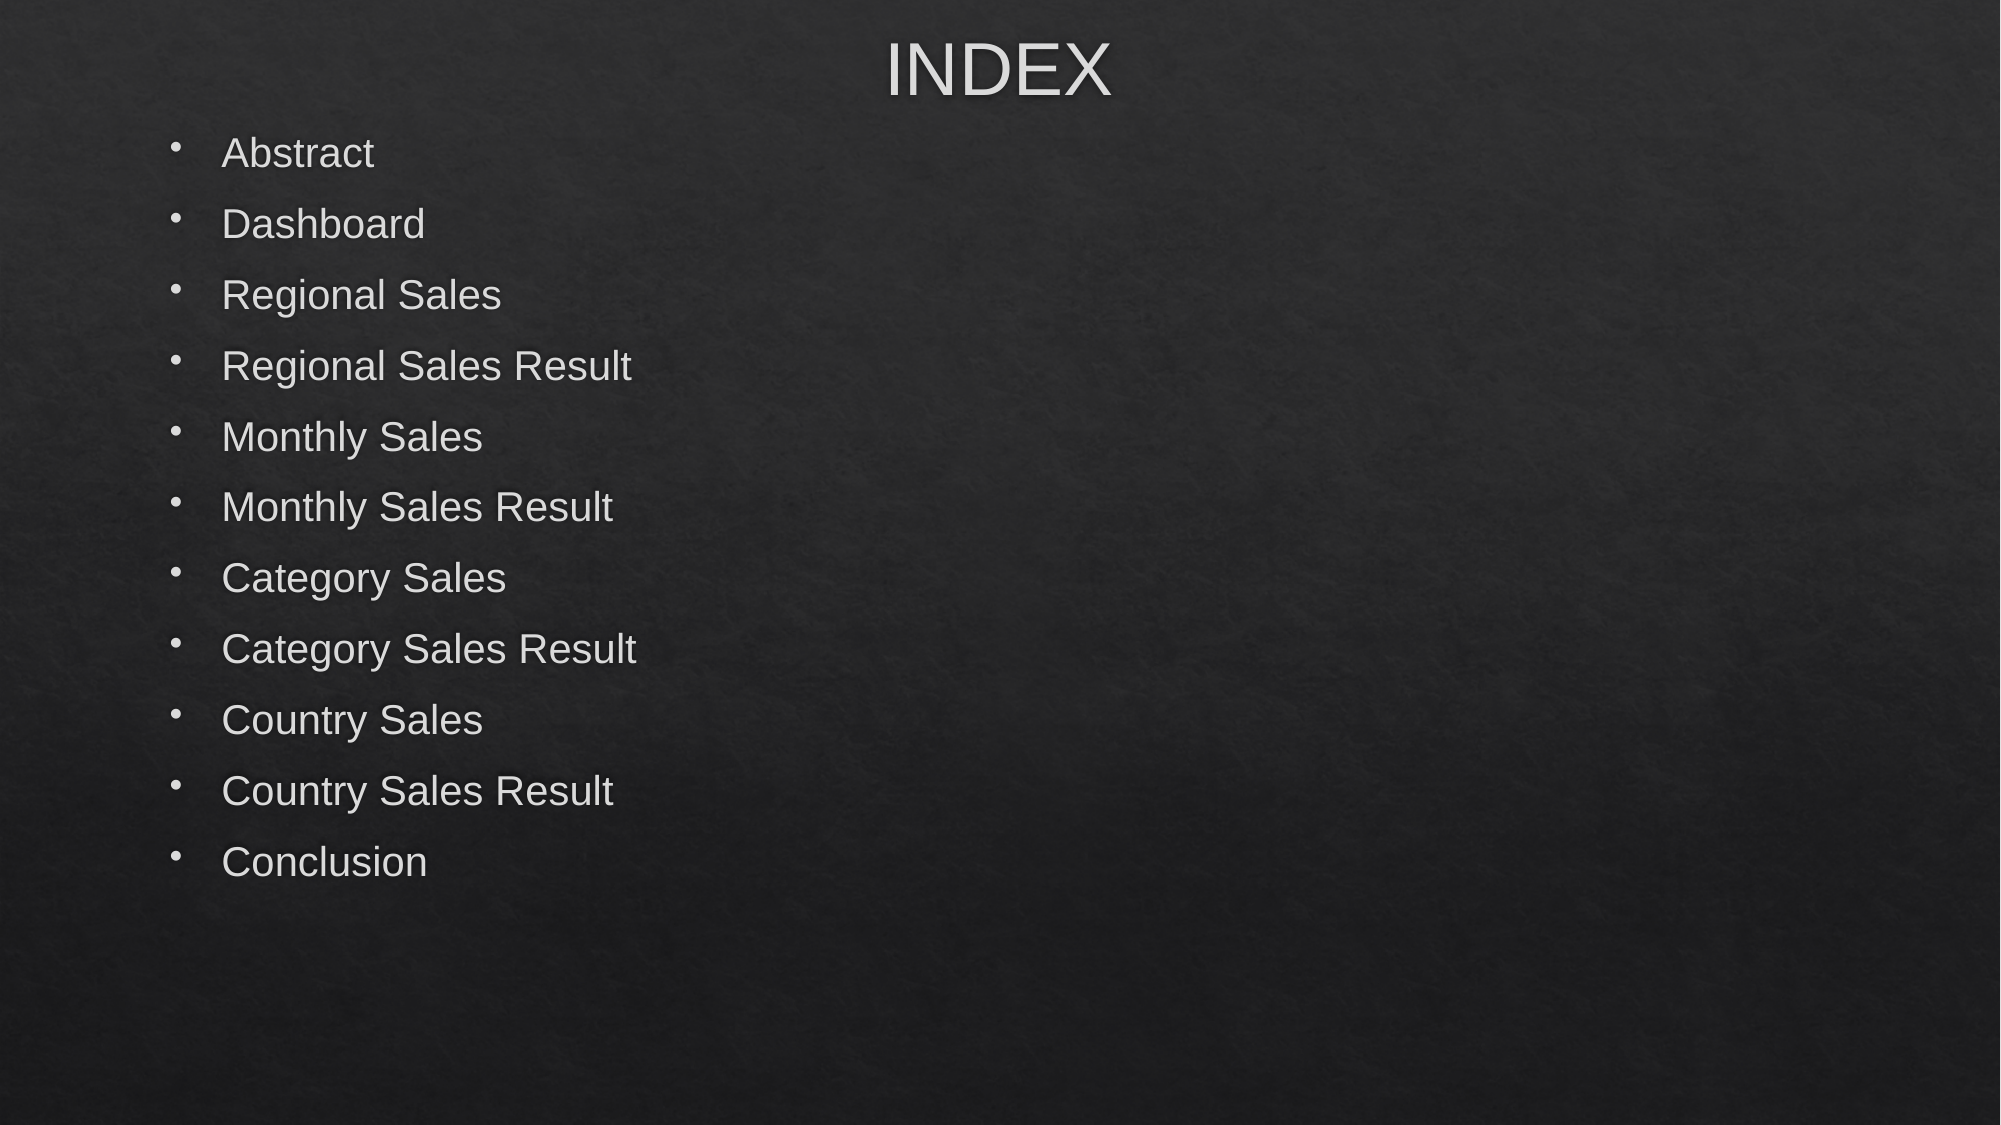

# INDEX
Abstract
Dashboard
Regional Sales
Regional Sales Result
Monthly Sales
Monthly Sales Result
Category Sales
Category Sales Result
Country Sales
Country Sales Result
Conclusion